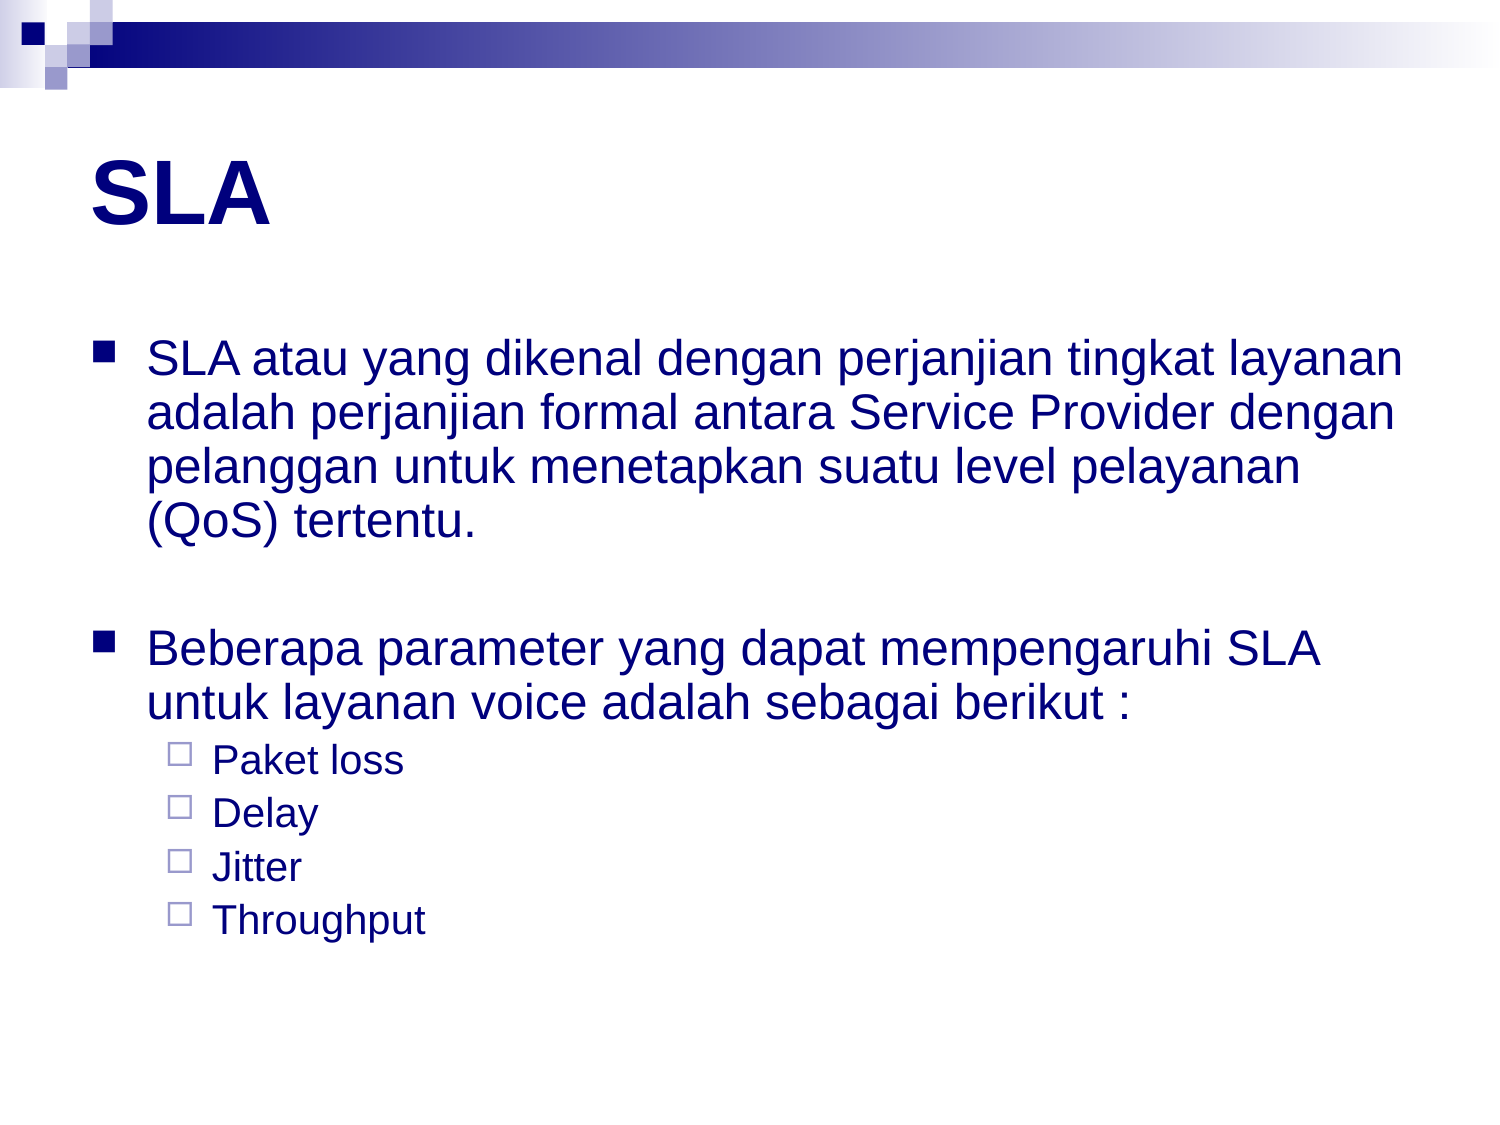

# SLA
SLA atau yang dikenal dengan perjanjian tingkat layanan adalah perjanjian formal antara Service Provider dengan pelanggan untuk menetapkan suatu level pelayanan (QoS) tertentu.

Beberapa parameter yang dapat mempengaruhi SLA untuk layanan voice adalah sebagai berikut :
Paket loss
Delay
Jitter
Throughput